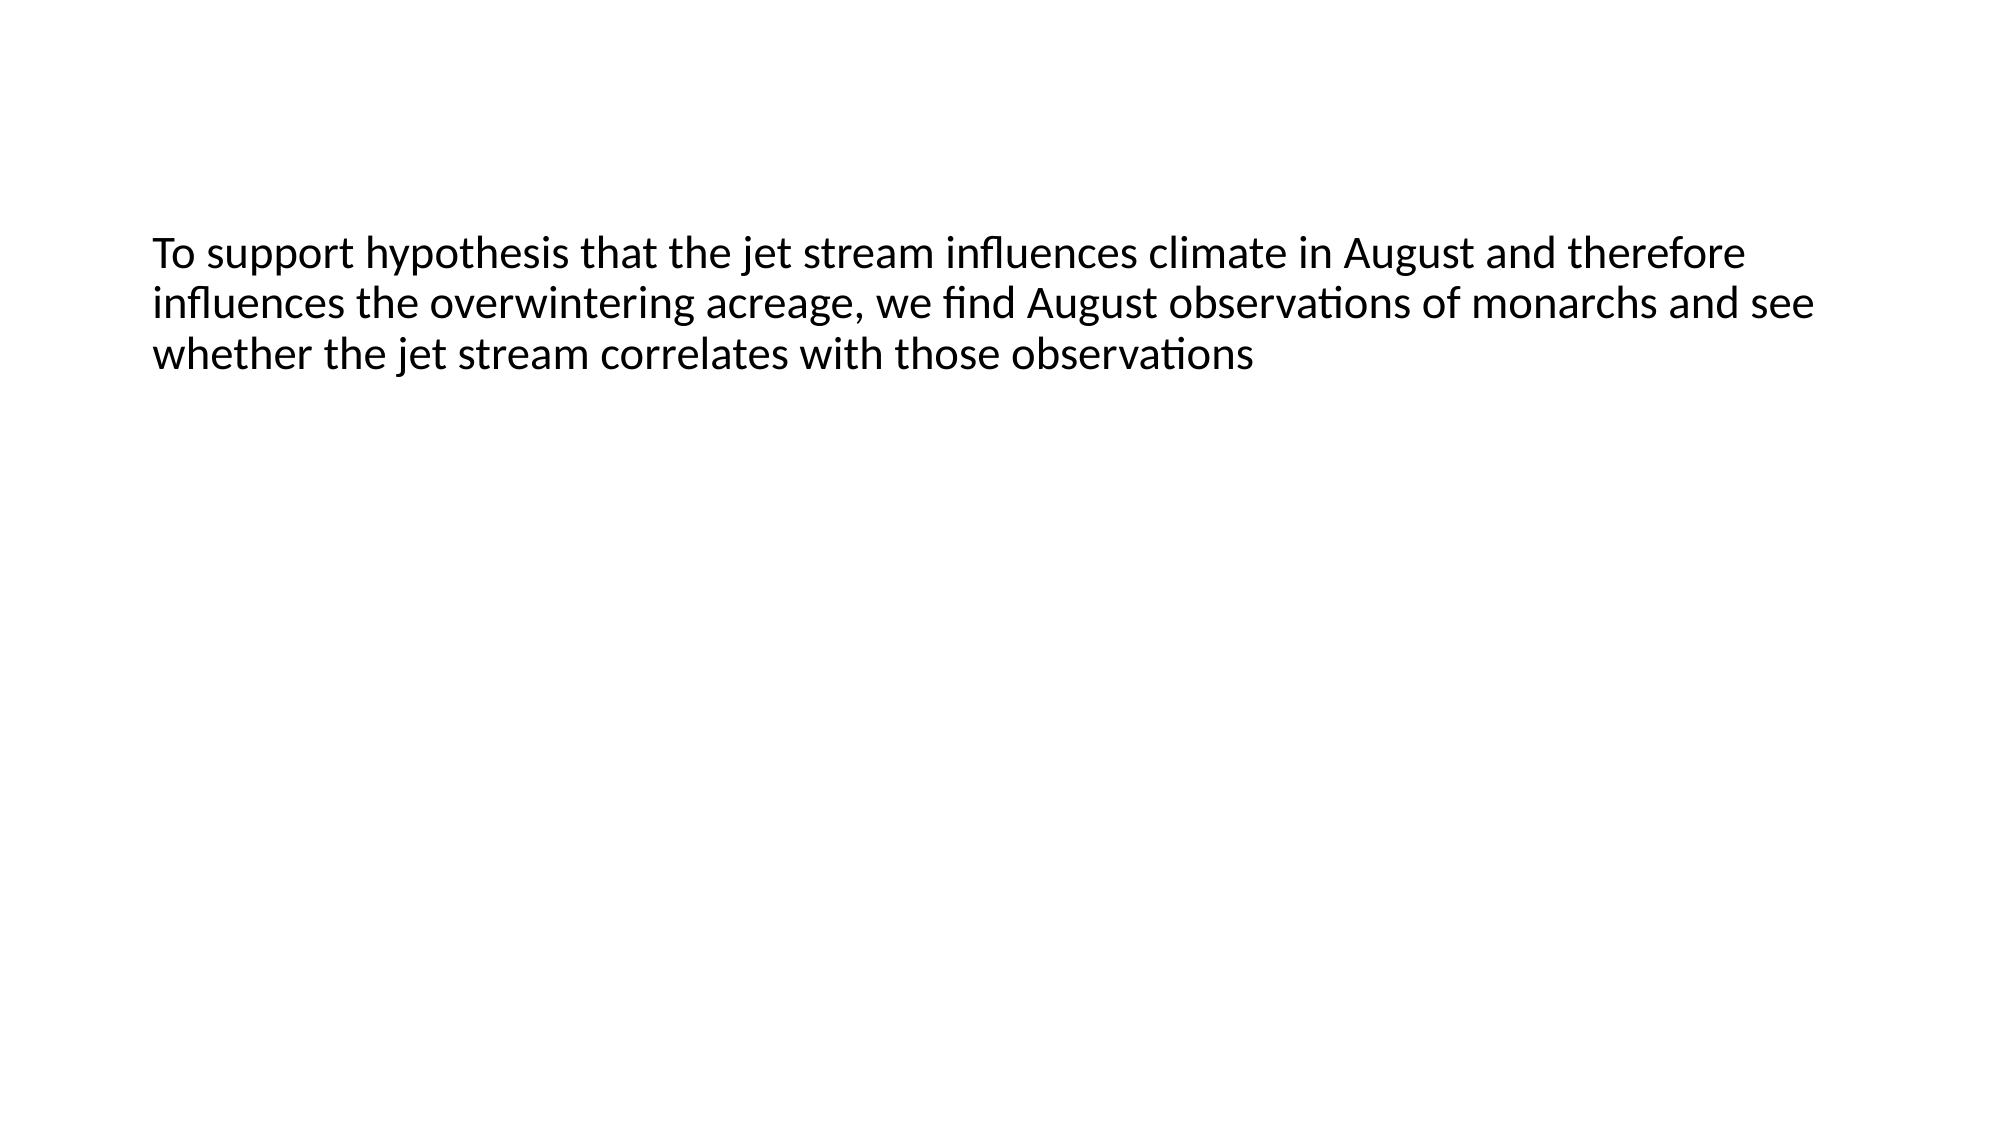

# To support hypothesis that the jet stream influences climate in August and therefore influences the overwintering acreage, we find August observations of monarchs and see whether the jet stream correlates with those observations